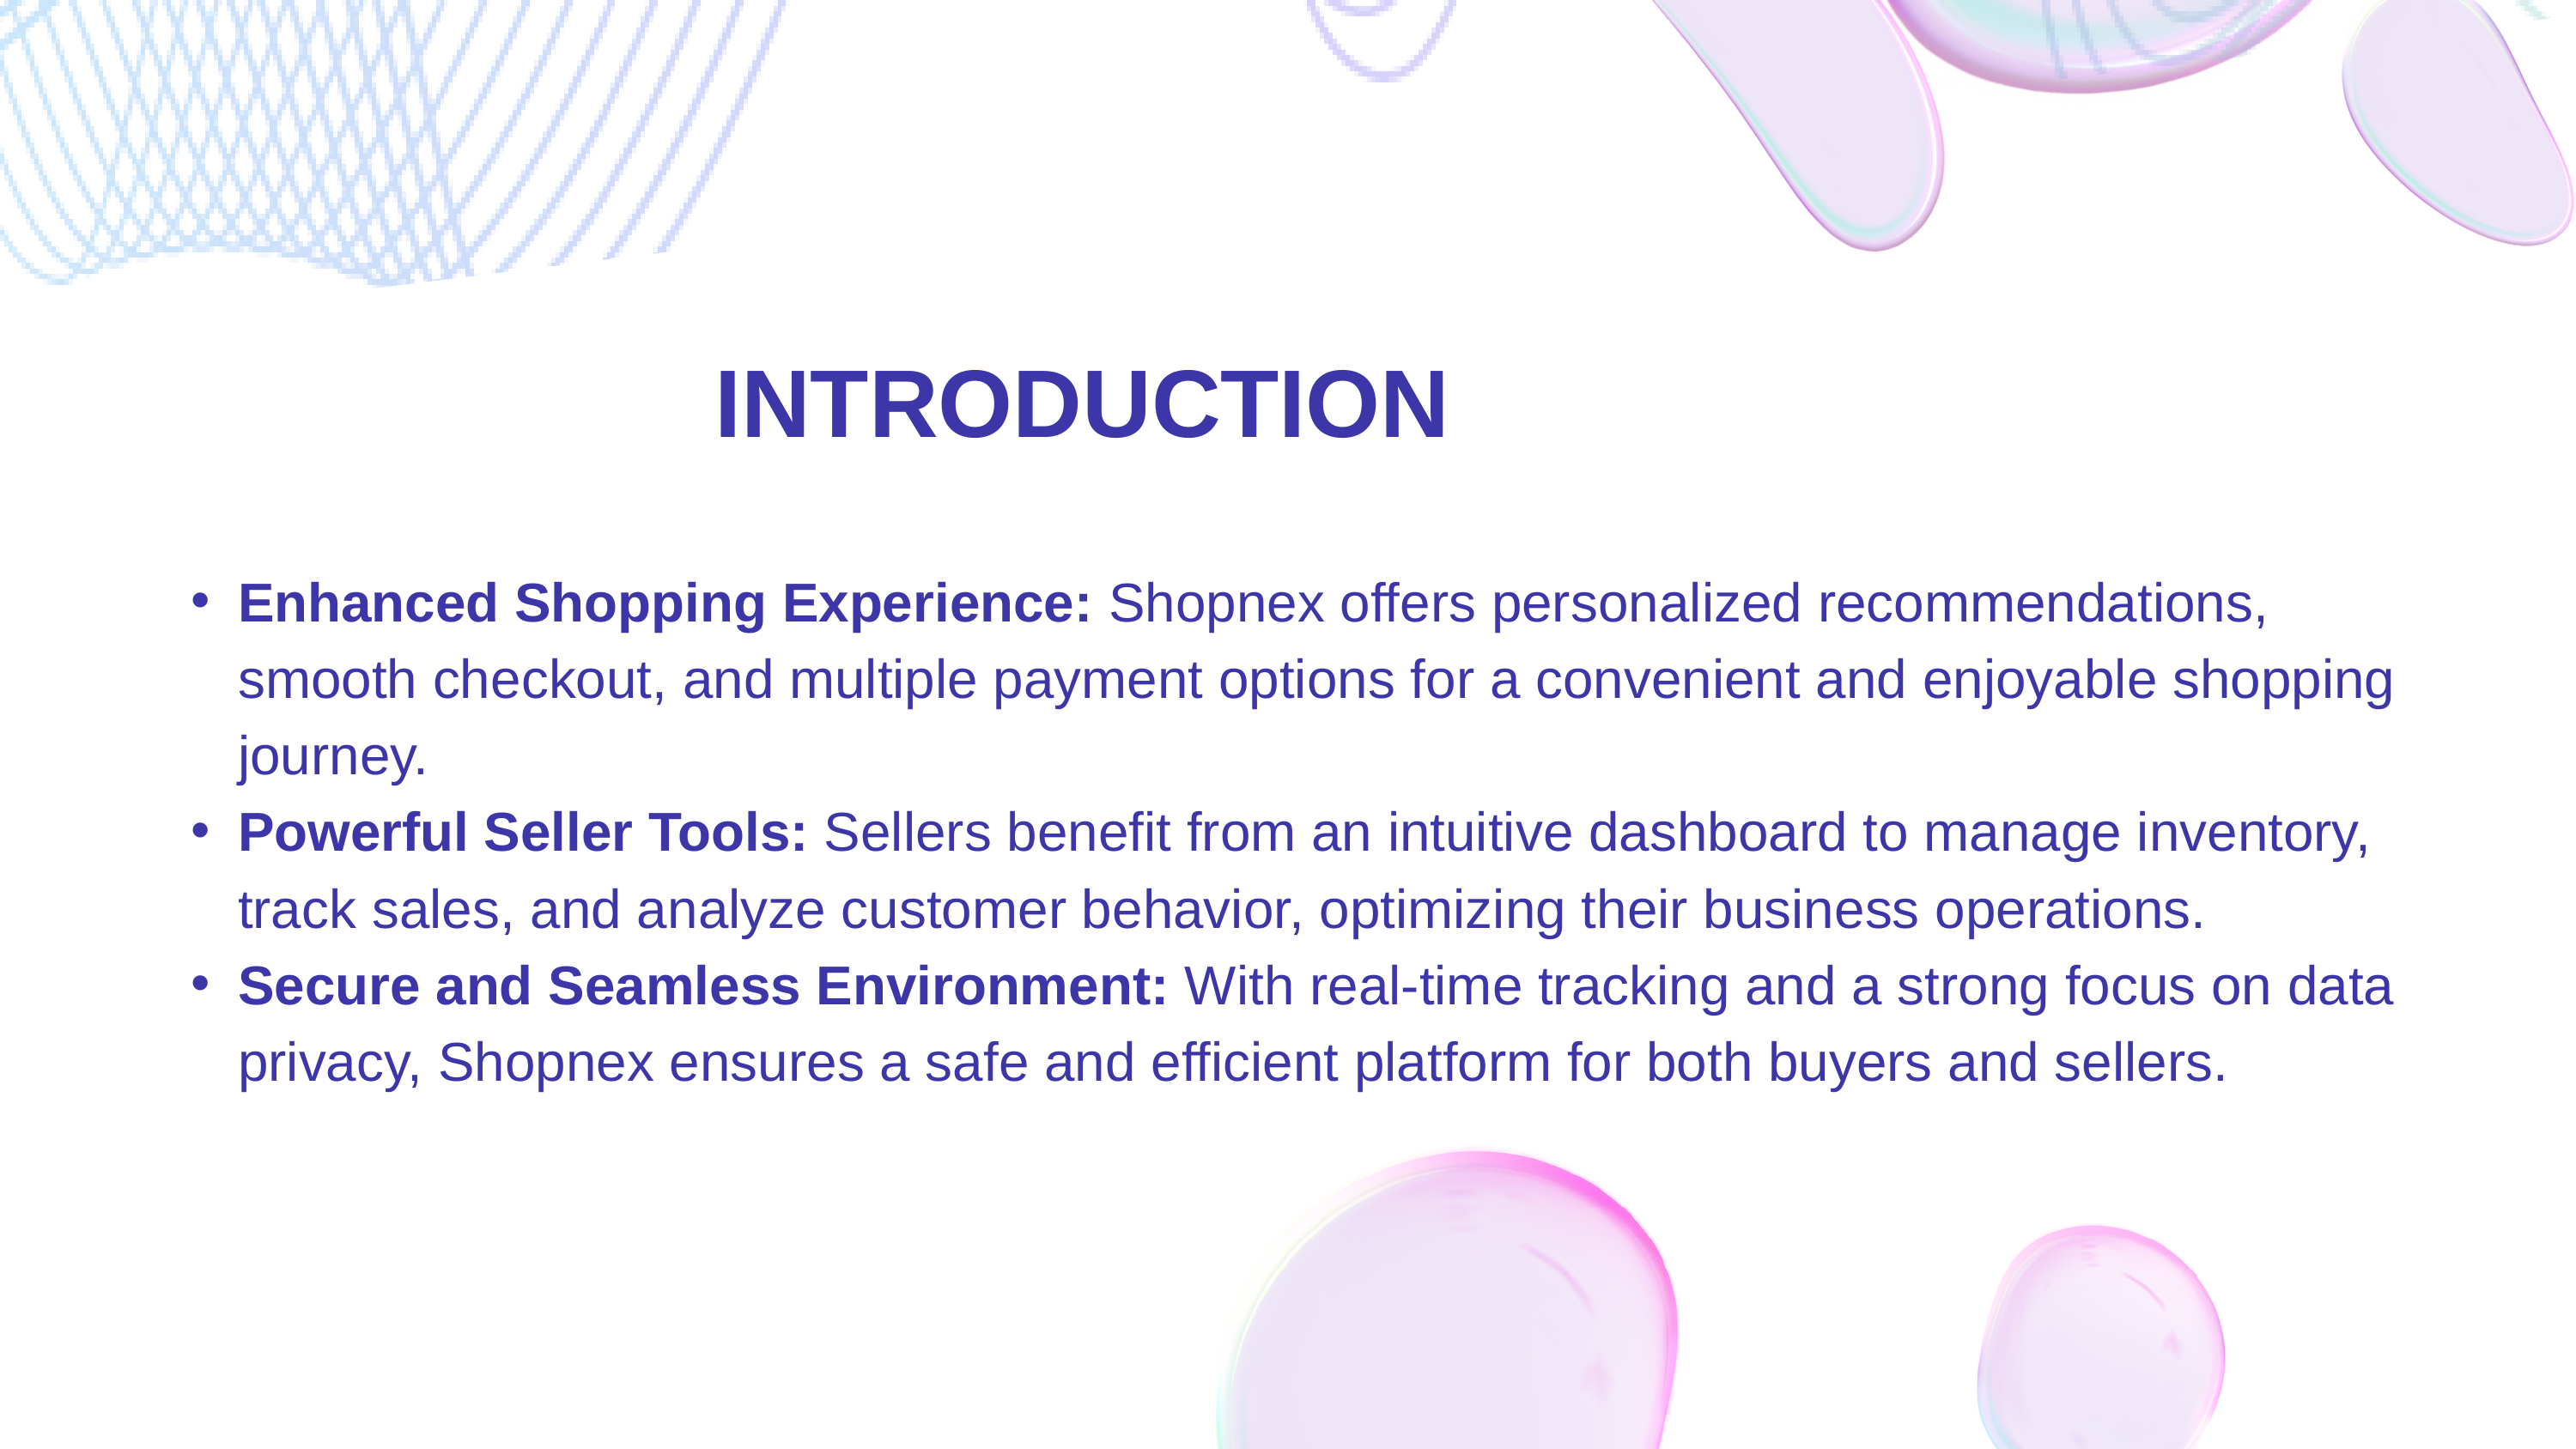

INTRODUCTION
Enhanced Shopping Experience: Shopnex offers personalized recommendations, smooth checkout, and multiple payment options for a convenient and enjoyable shopping journey.
Powerful Seller Tools: Sellers benefit from an intuitive dashboard to manage inventory, track sales, and analyze customer behavior, optimizing their business operations.
Secure and Seamless Environment: With real-time tracking and a strong focus on data privacy, Shopnex ensures a safe and efficient platform for both buyers and sellers.